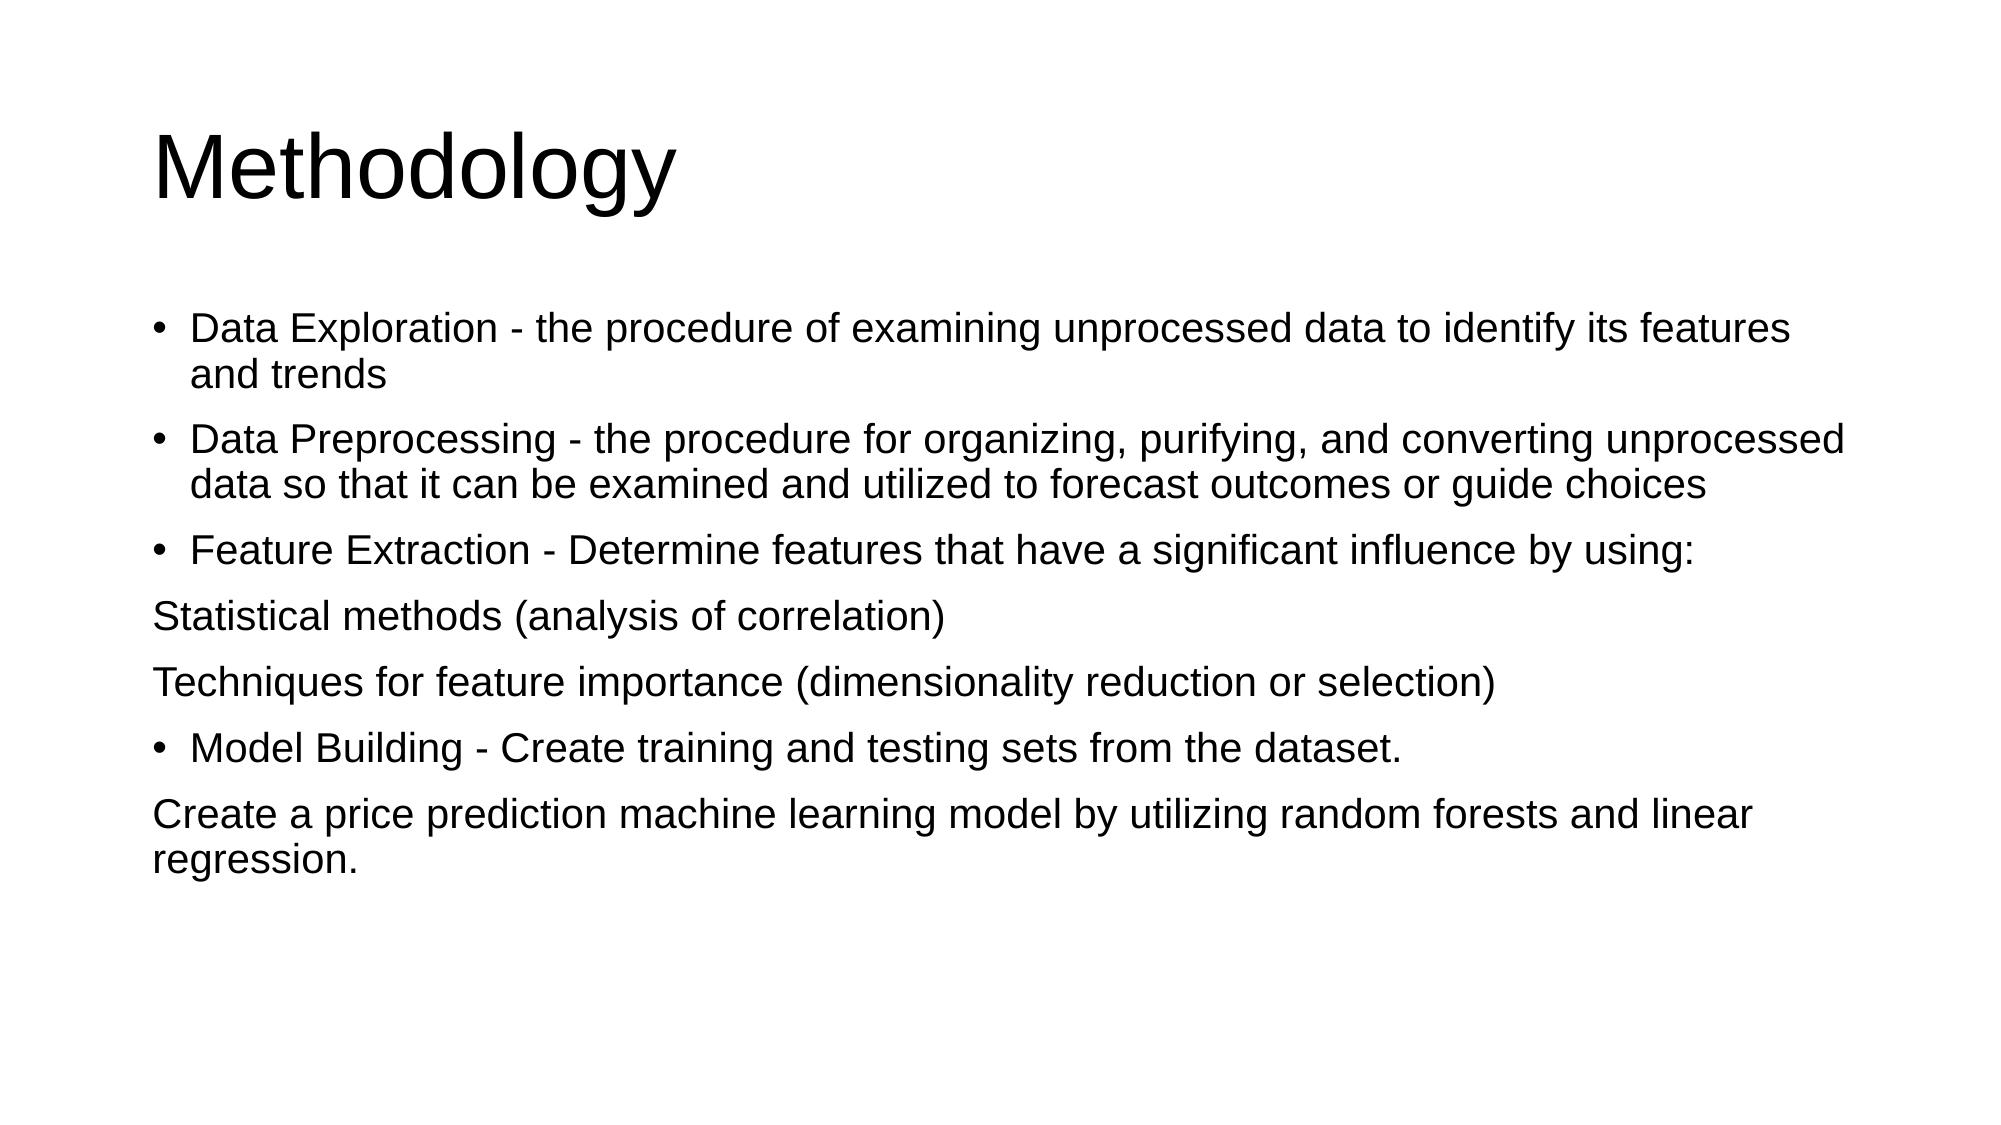

# Methodology
Data Exploration - the procedure of examining unprocessed data to identify its features and trends
Data Preprocessing - the procedure for organizing, purifying, and converting unprocessed data so that it can be examined and utilized to forecast outcomes or guide choices
Feature Extraction - Determine features that have a significant influence by using:
Statistical methods (analysis of correlation)
Techniques for feature importance (dimensionality reduction or selection)
Model Building - Create training and testing sets from the dataset.
Create a price prediction machine learning model by utilizing random forests and linear regression.